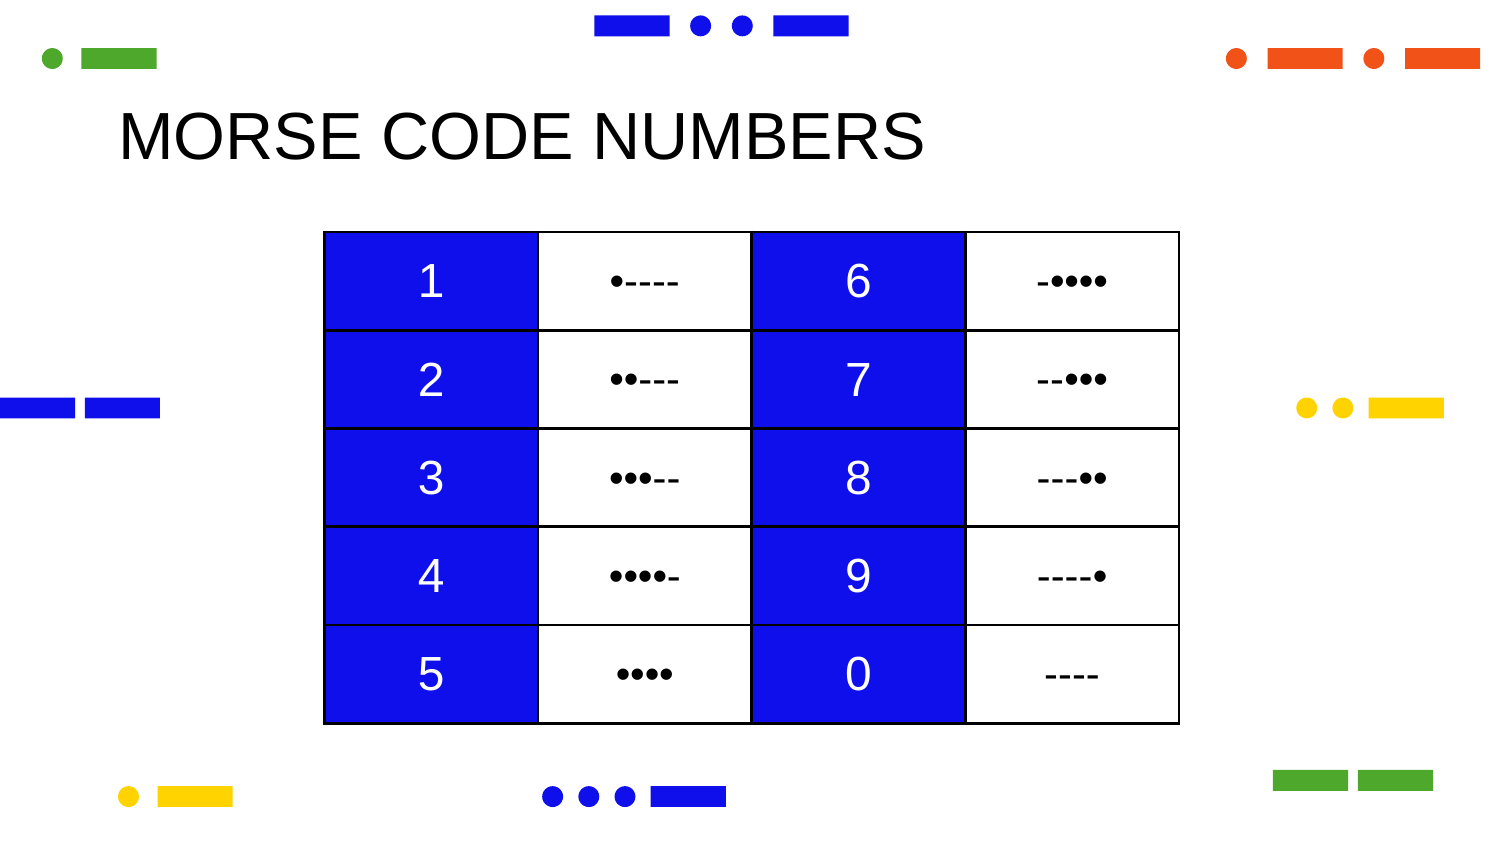

# MORSE CODE NUMBERS
| 1 | •---- | 6 | -•••• |
| --- | --- | --- | --- |
| 2 | ••--- | 7 | --••• |
| 3 | •••-- | 8 | ---•• |
| 4 | ••••- | 9 | ----• |
| 5 | •••• | 0 | ---- |